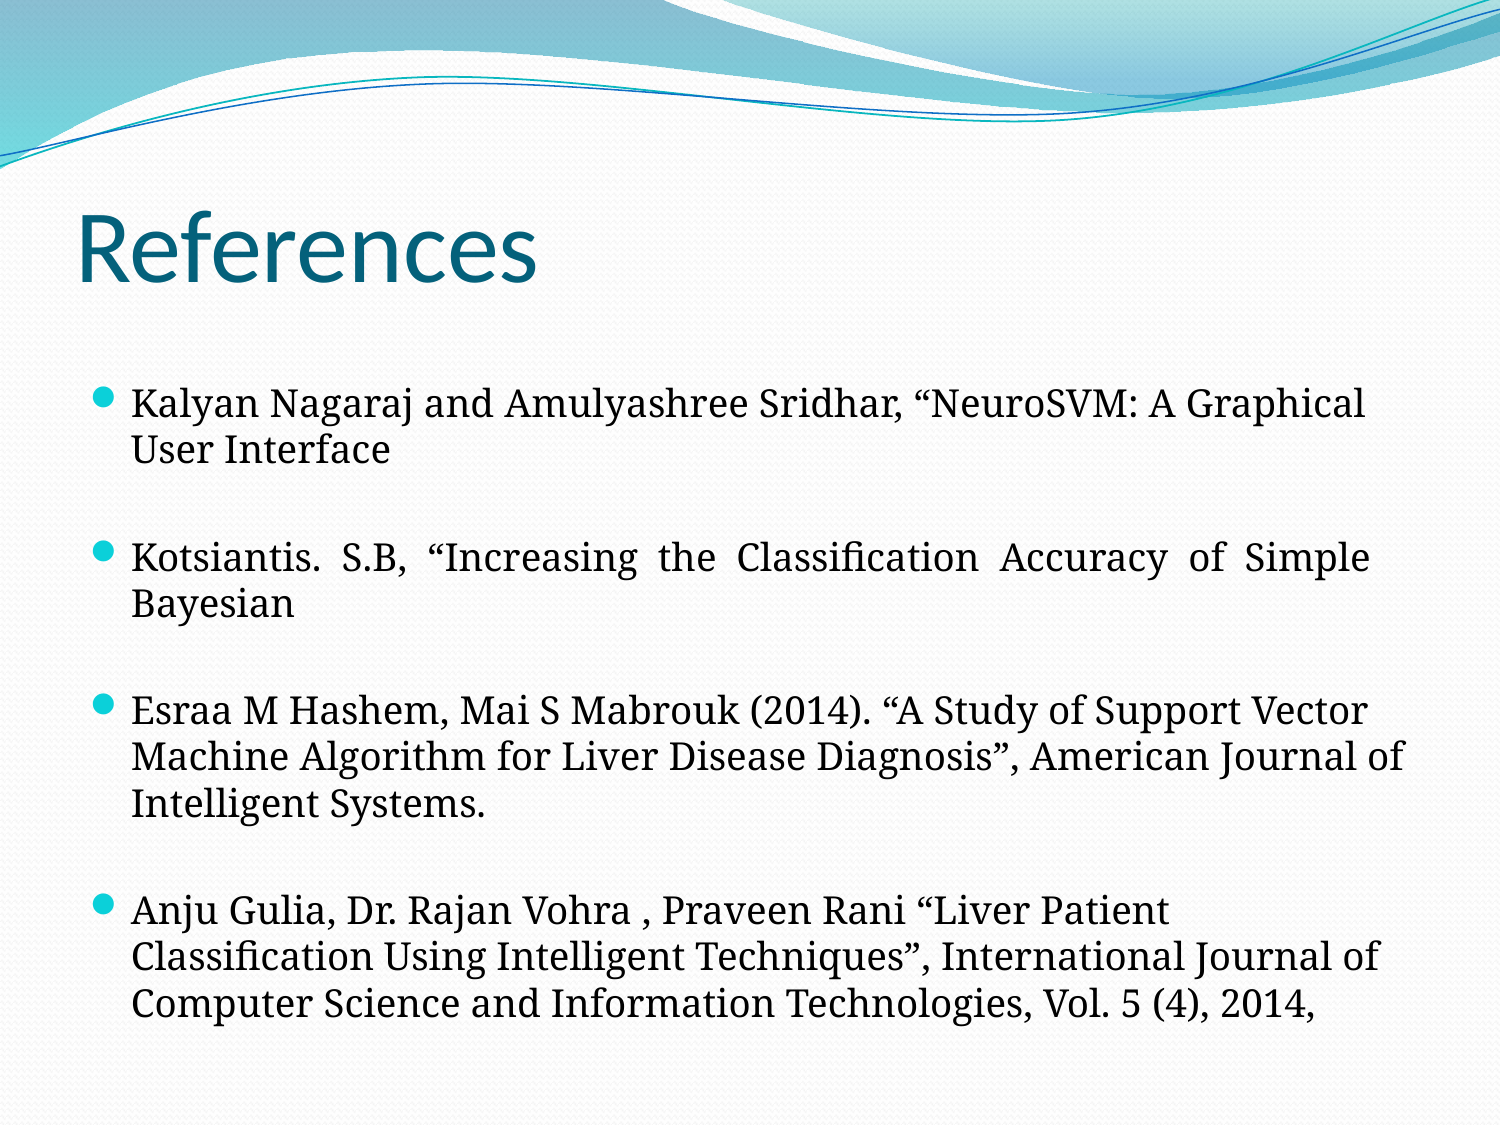

# References

Kalyan Nagaraj and Amulyashree Sridhar, “NeuroSVM: A Graphical User Interface

Kotsiantis.  S.B,  “Increasing  the  Classification  Accuracy  of  Simple  Bayesian

Esraa M Hashem, Mai S Mabrouk (2014). “A Study of Support Vector Machine Algorithm for Liver Disease Diagnosis”, American Journal of Intelligent Systems.

Anju Gulia, Dr. Rajan Vohra , Praveen Rani “Liver Patient Classification Using Intelligent Techniques”, International Journal of Computer Science and Information Technologies, Vol. 5 (4), 2014,